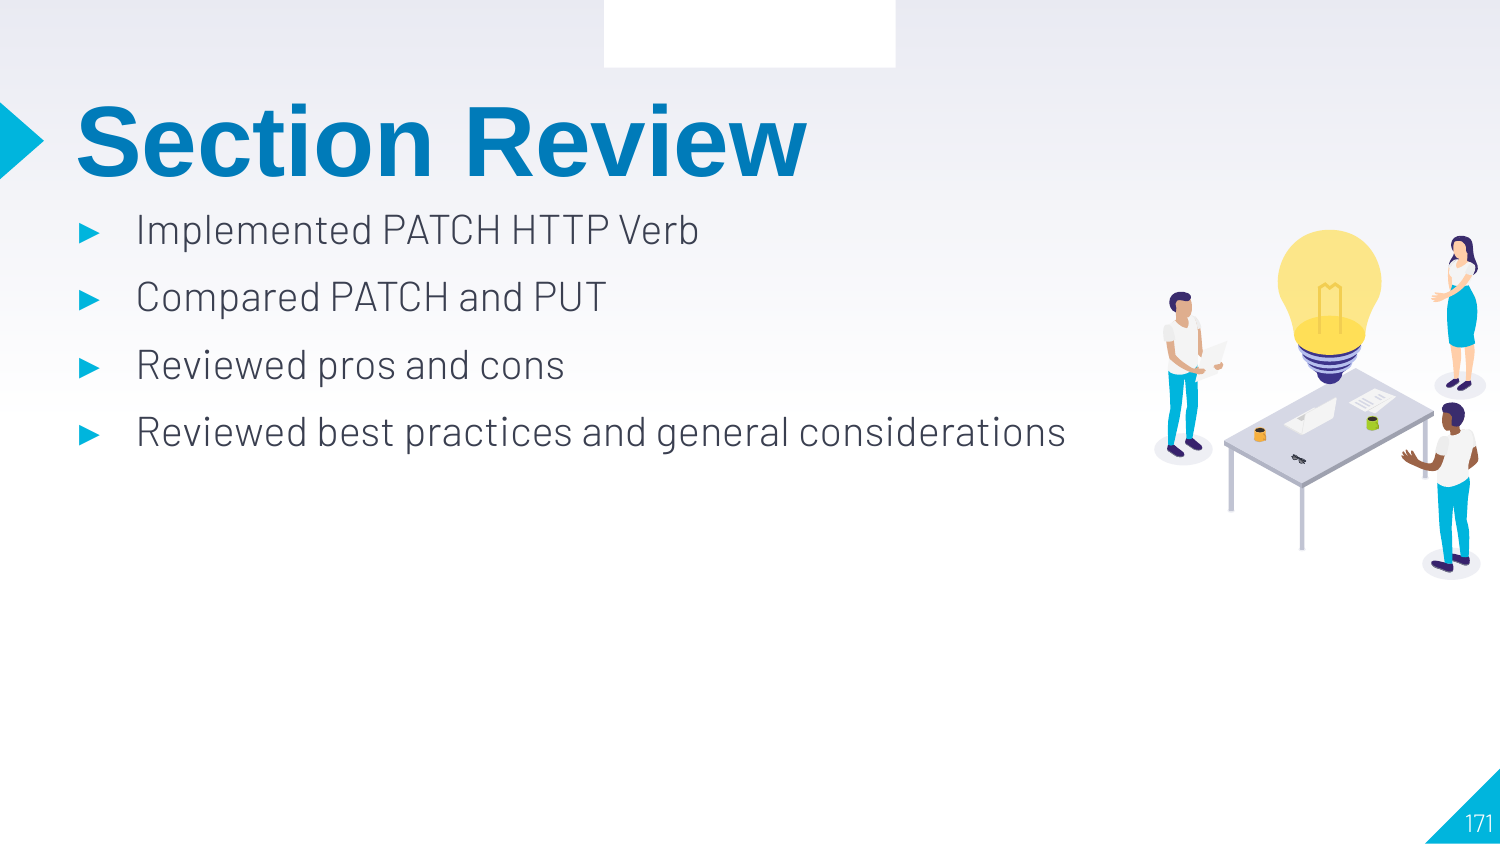

Section Overview

# Section Review
Implemented PATCH HTTP Verb
Compared PATCH and PUT
Reviewed pros and cons
Reviewed best practices and general considerations

171